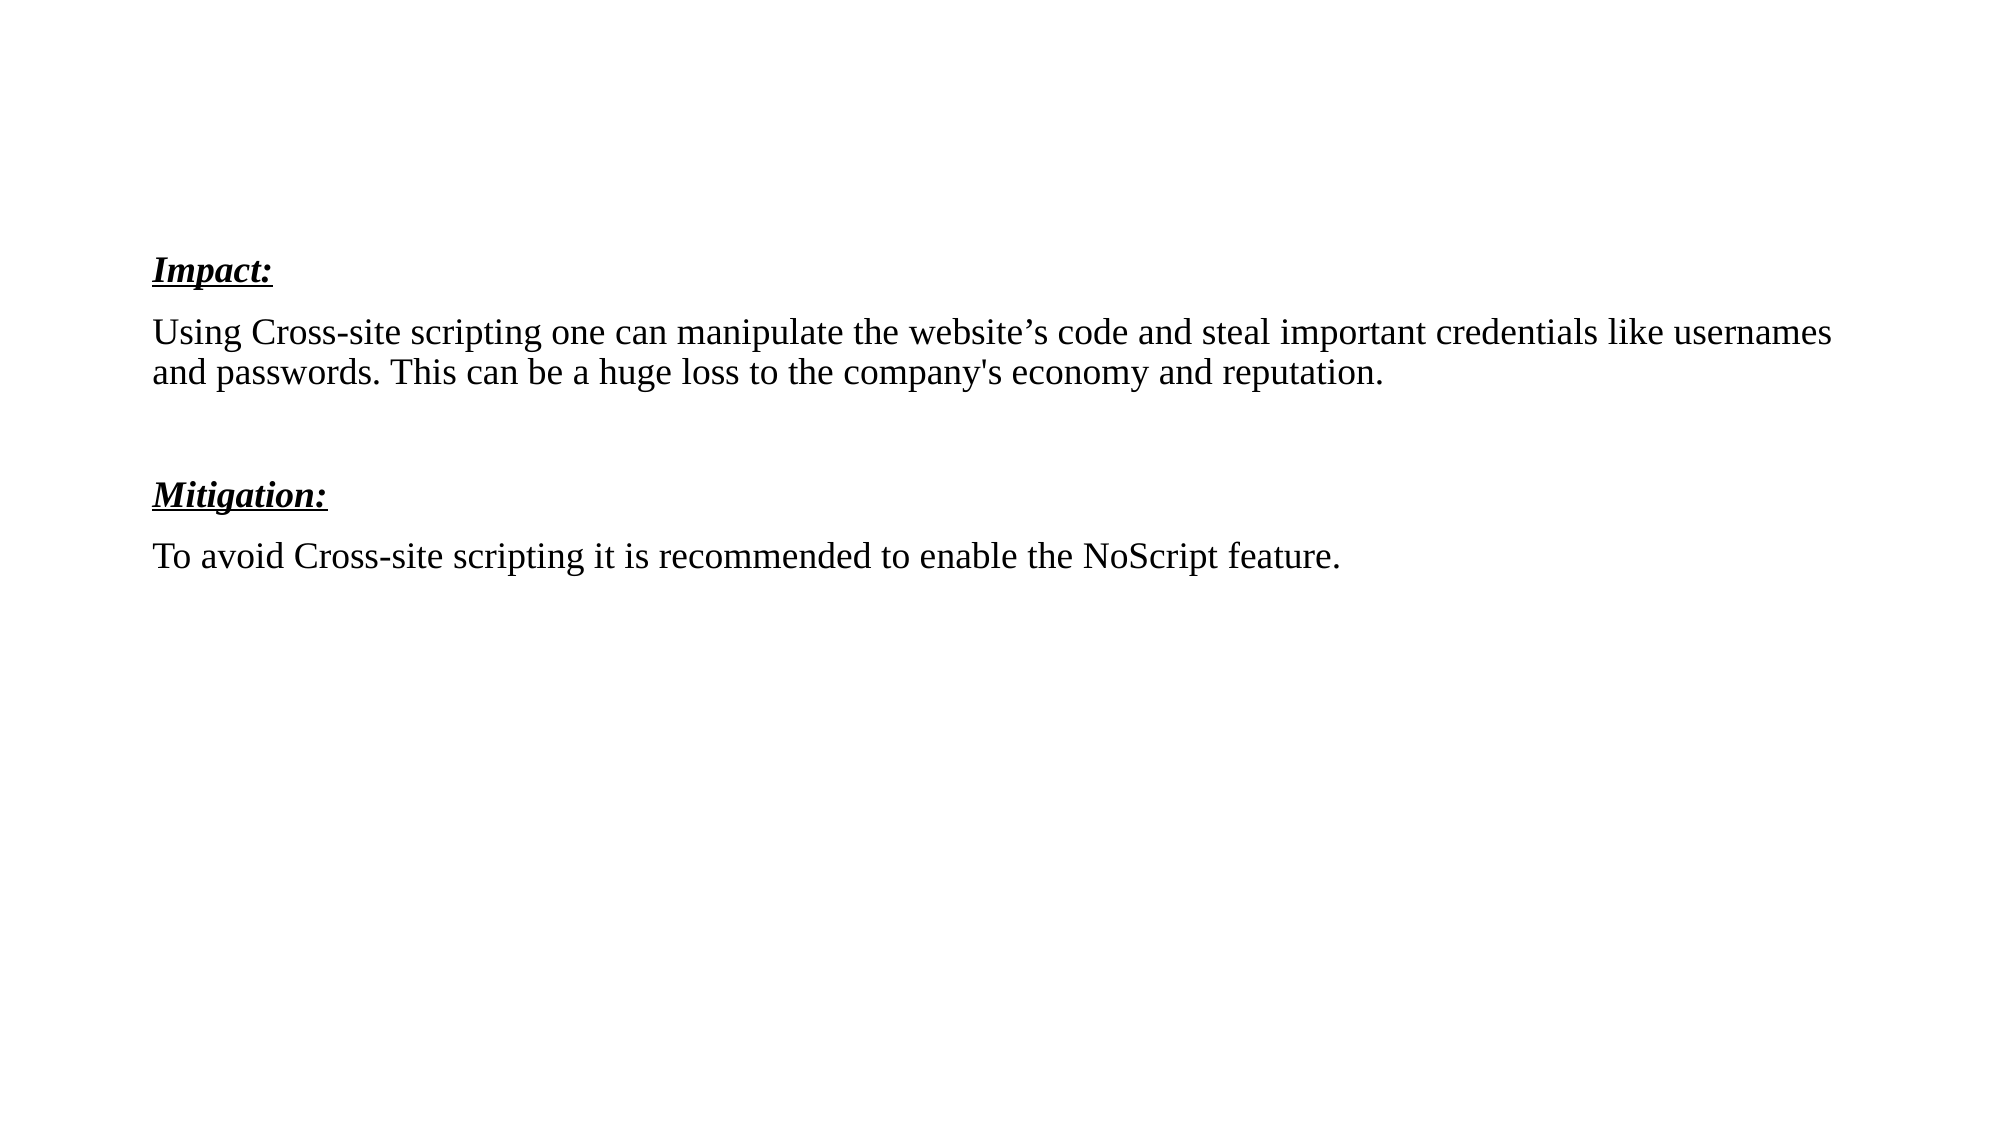

Impact:
Using Cross-site scripting one can manipulate the website’s code and steal important credentials like usernames and passwords. This can be a huge loss to the company's economy and reputation.

Mitigation:
To avoid Cross-site scripting it is recommended to enable the NoScript feature.